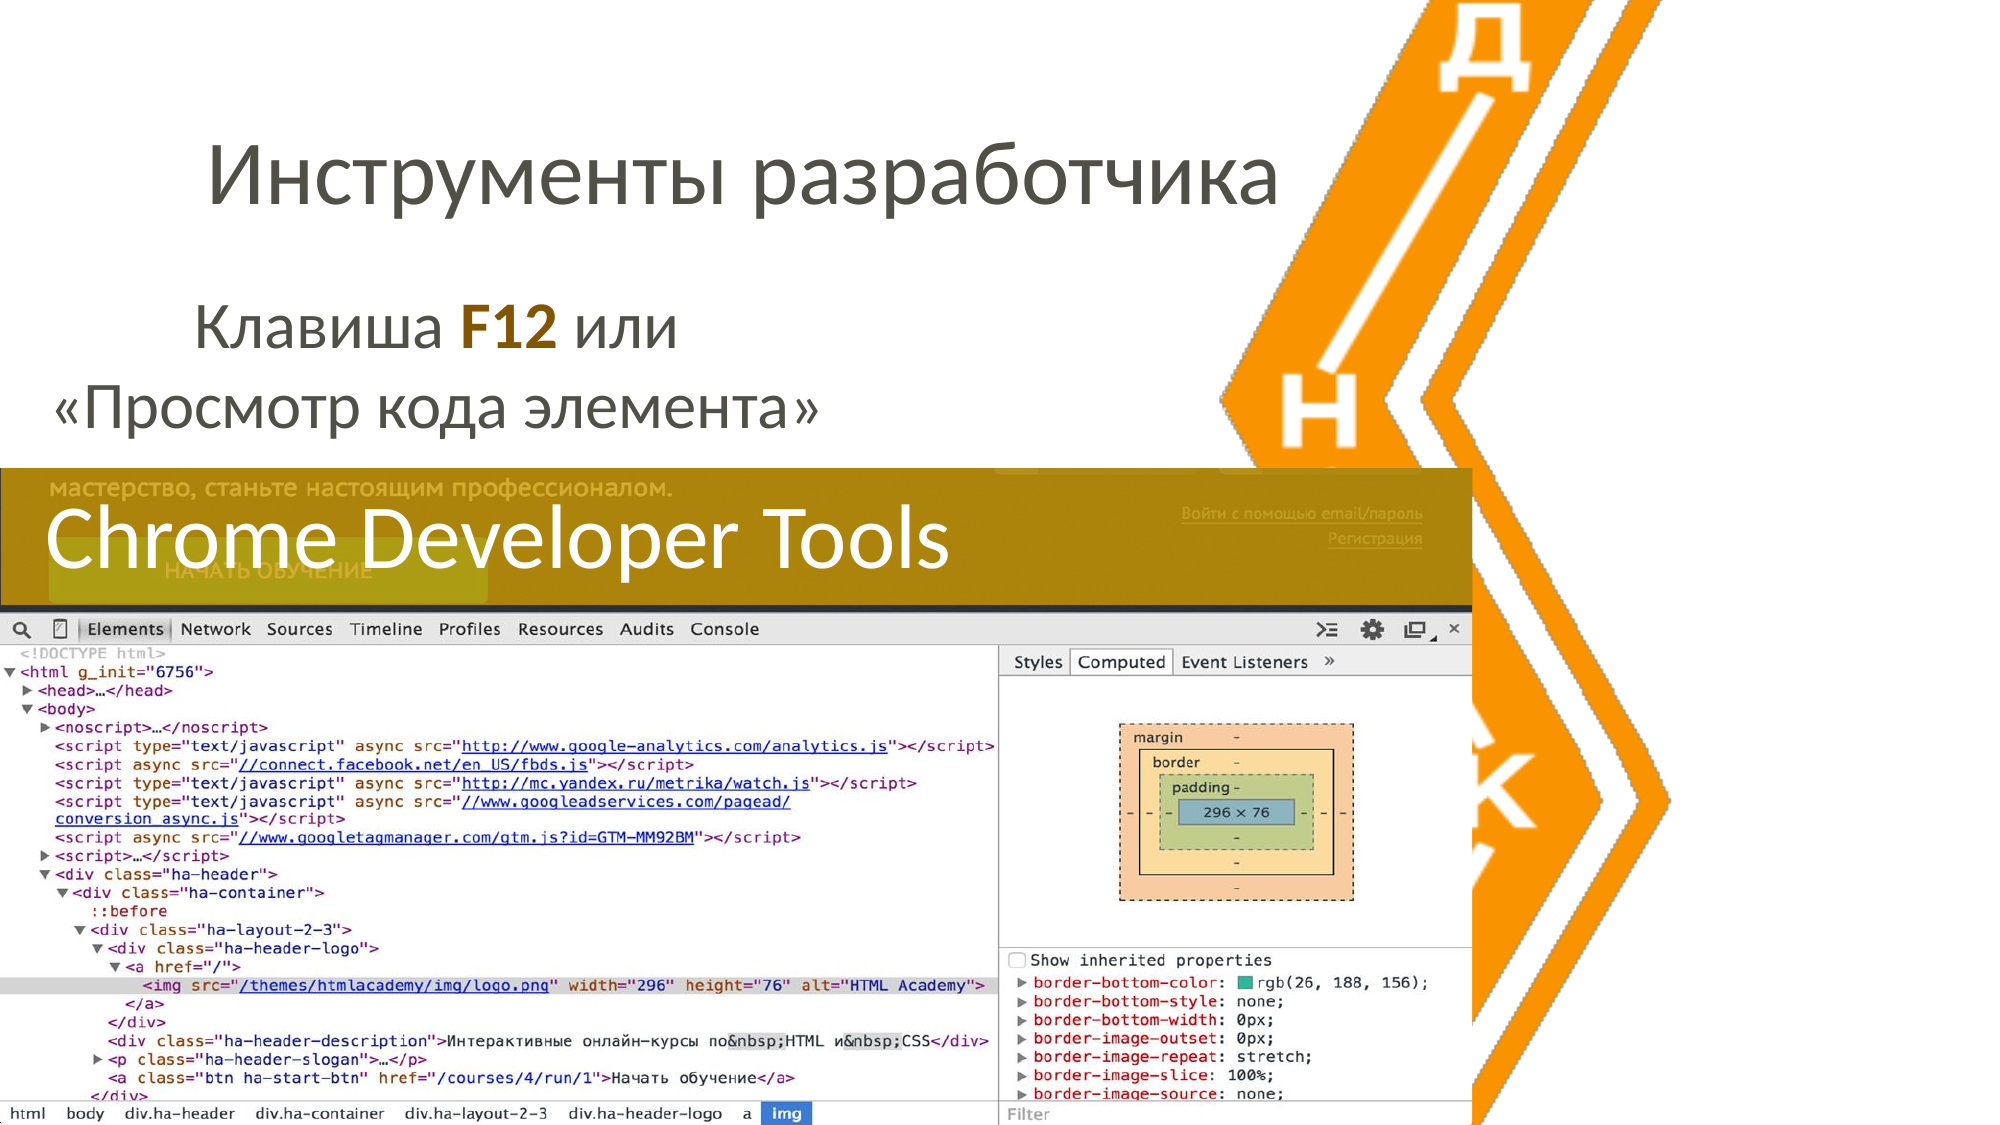

# Инструменты разработчика
Клавиша F12 или
«Просмотр кода элемента»

Chrome Developer Tools